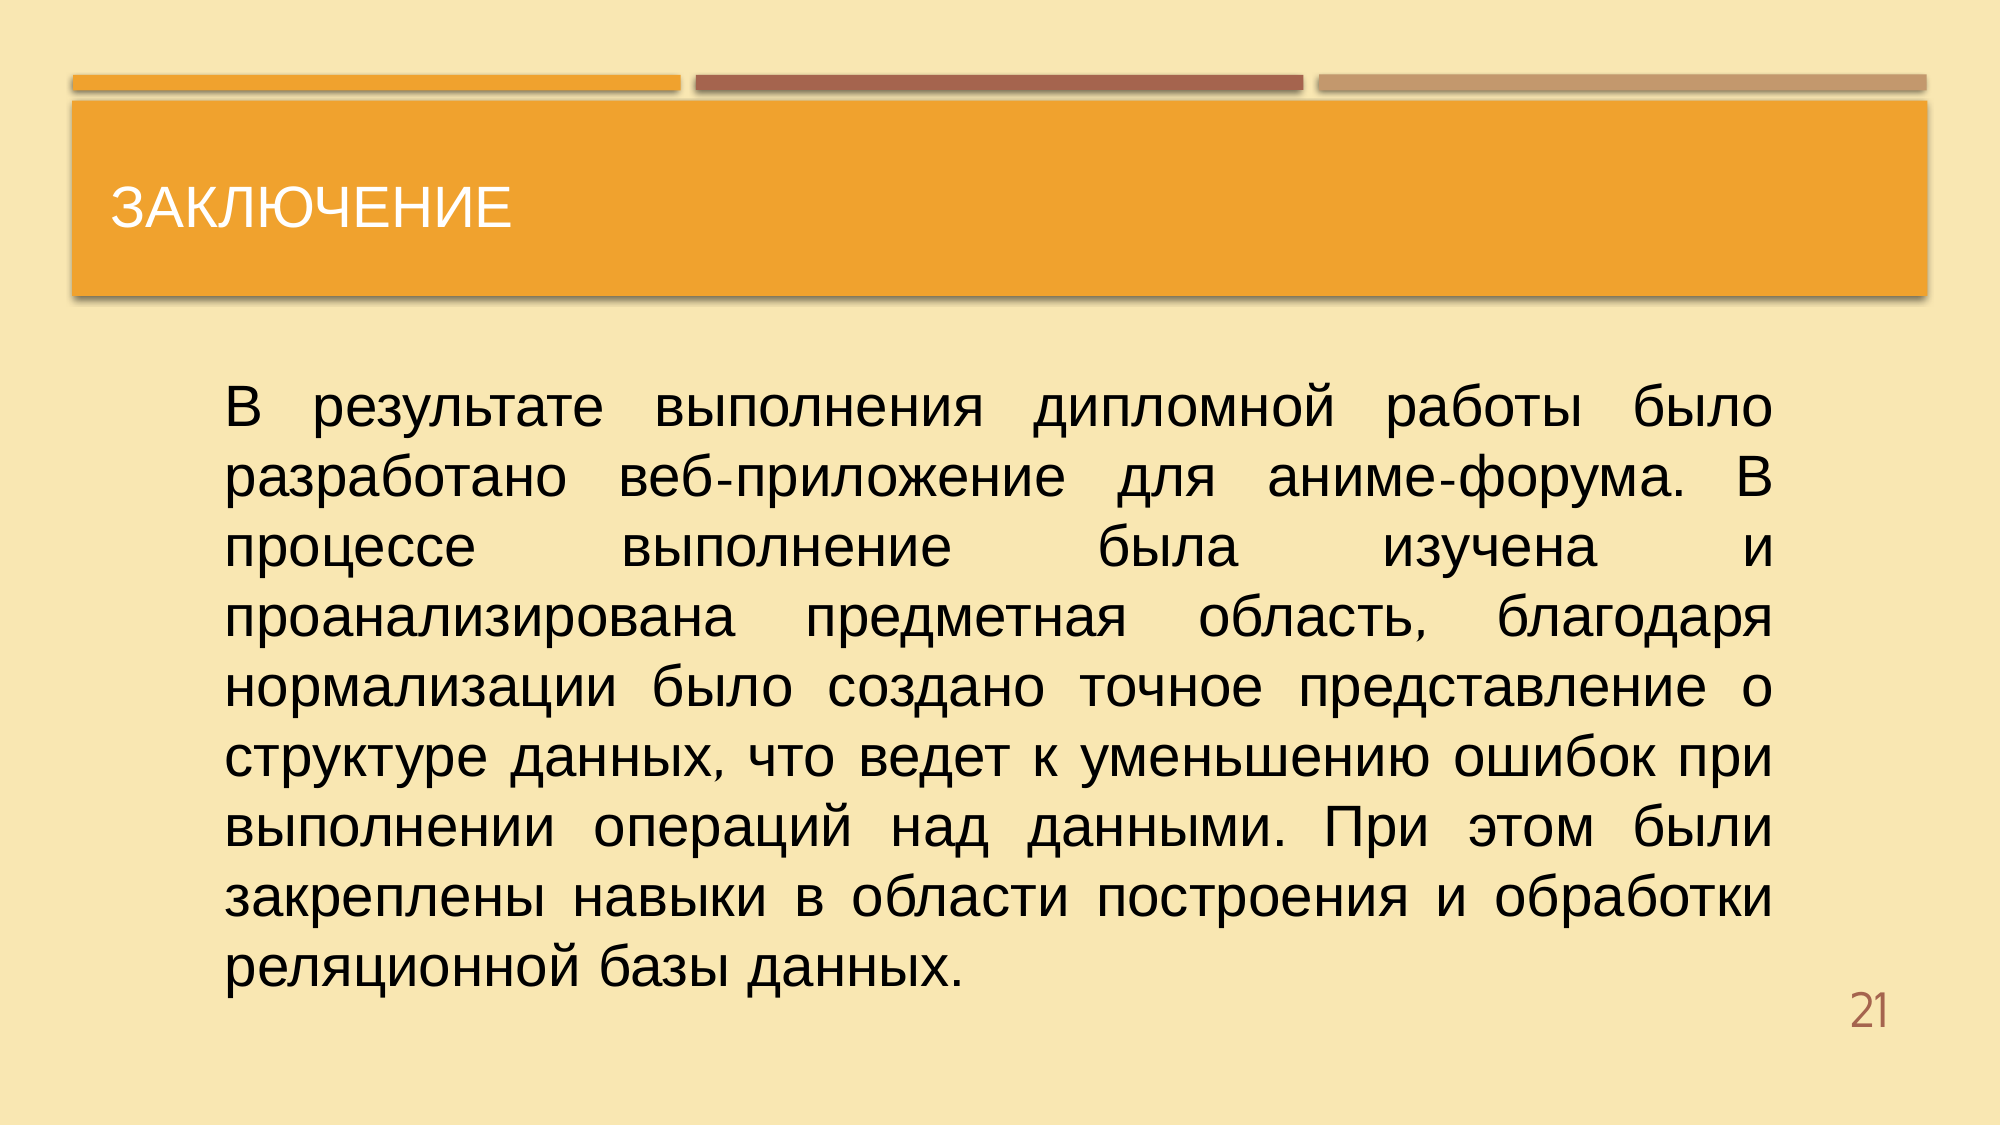

# Заключение
В результате выполнения дипломной работы было разработано веб-приложение для аниме-форума. В процессе выполнение была изучена и проанализирована предметная область, благодаря нормализации было создано точное представление о структуре данных, что ведет к уменьшению ошибок при выполнении операций над данными. При этом были закреплены навыки в области построения и обработки реляционной базы данных.
21